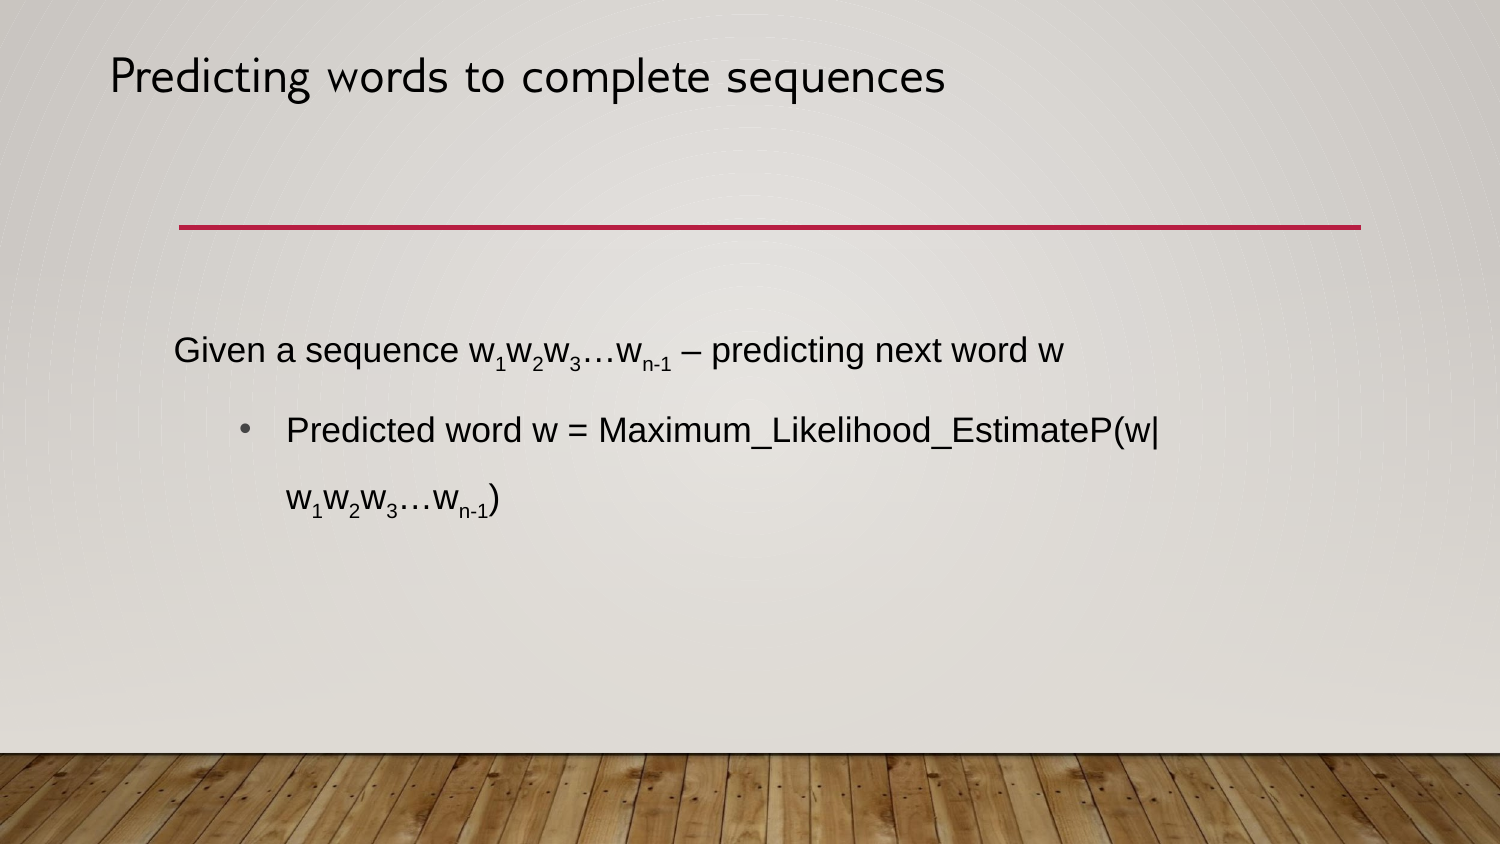

# Predicting words to complete sequences
Given a sequence w1w2w3…wn-1 – predicting next word w
Predicted word w = Maximum_Likelihood_EstimateP(w|w1w2w3…wn-1)